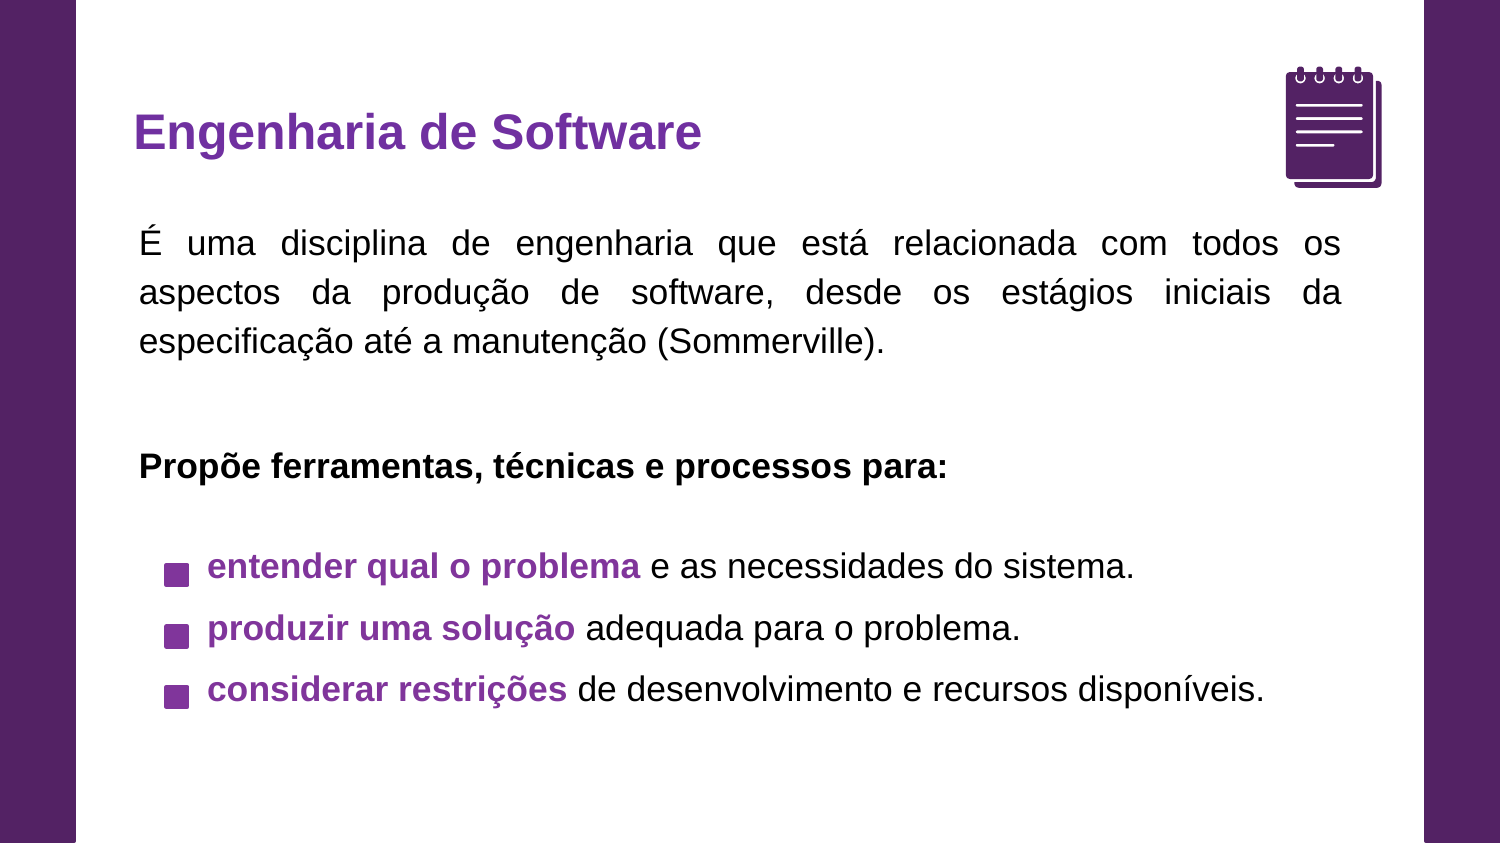

Engenharia de Software

É uma disciplina de engenharia que está relacionada com todos os aspectos da produção de software, desde os estágios iniciais da especificação até a manutenção (Sommerville).

Propõe ferramentas, técnicas e processos para:

       entender qual o problema e as necessidades do sistema.
       produzir uma solução adequada para o problema.
       considerar restrições de desenvolvimento e recursos disponíveis.